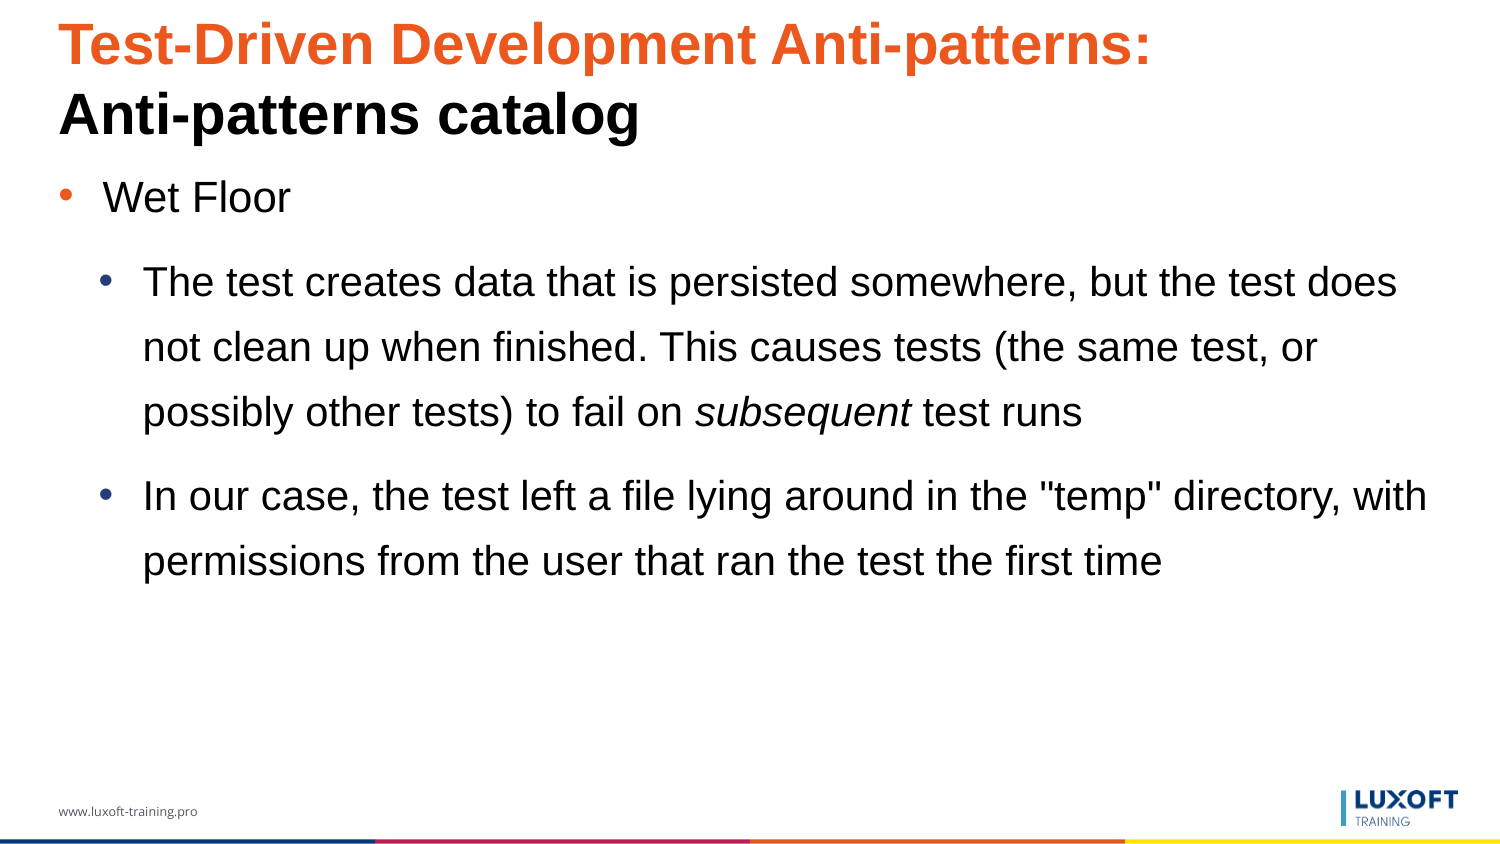

# Test-Driven Development Anti-patterns: Anti-patterns catalog
Wet Floor
The test creates data that is persisted somewhere, but the test does not clean up when finished. This causes tests (the same test, or possibly other tests) to fail on subsequent test runs
In our case, the test left a file lying around in the "temp" directory, with permissions from the user that ran the test the first time